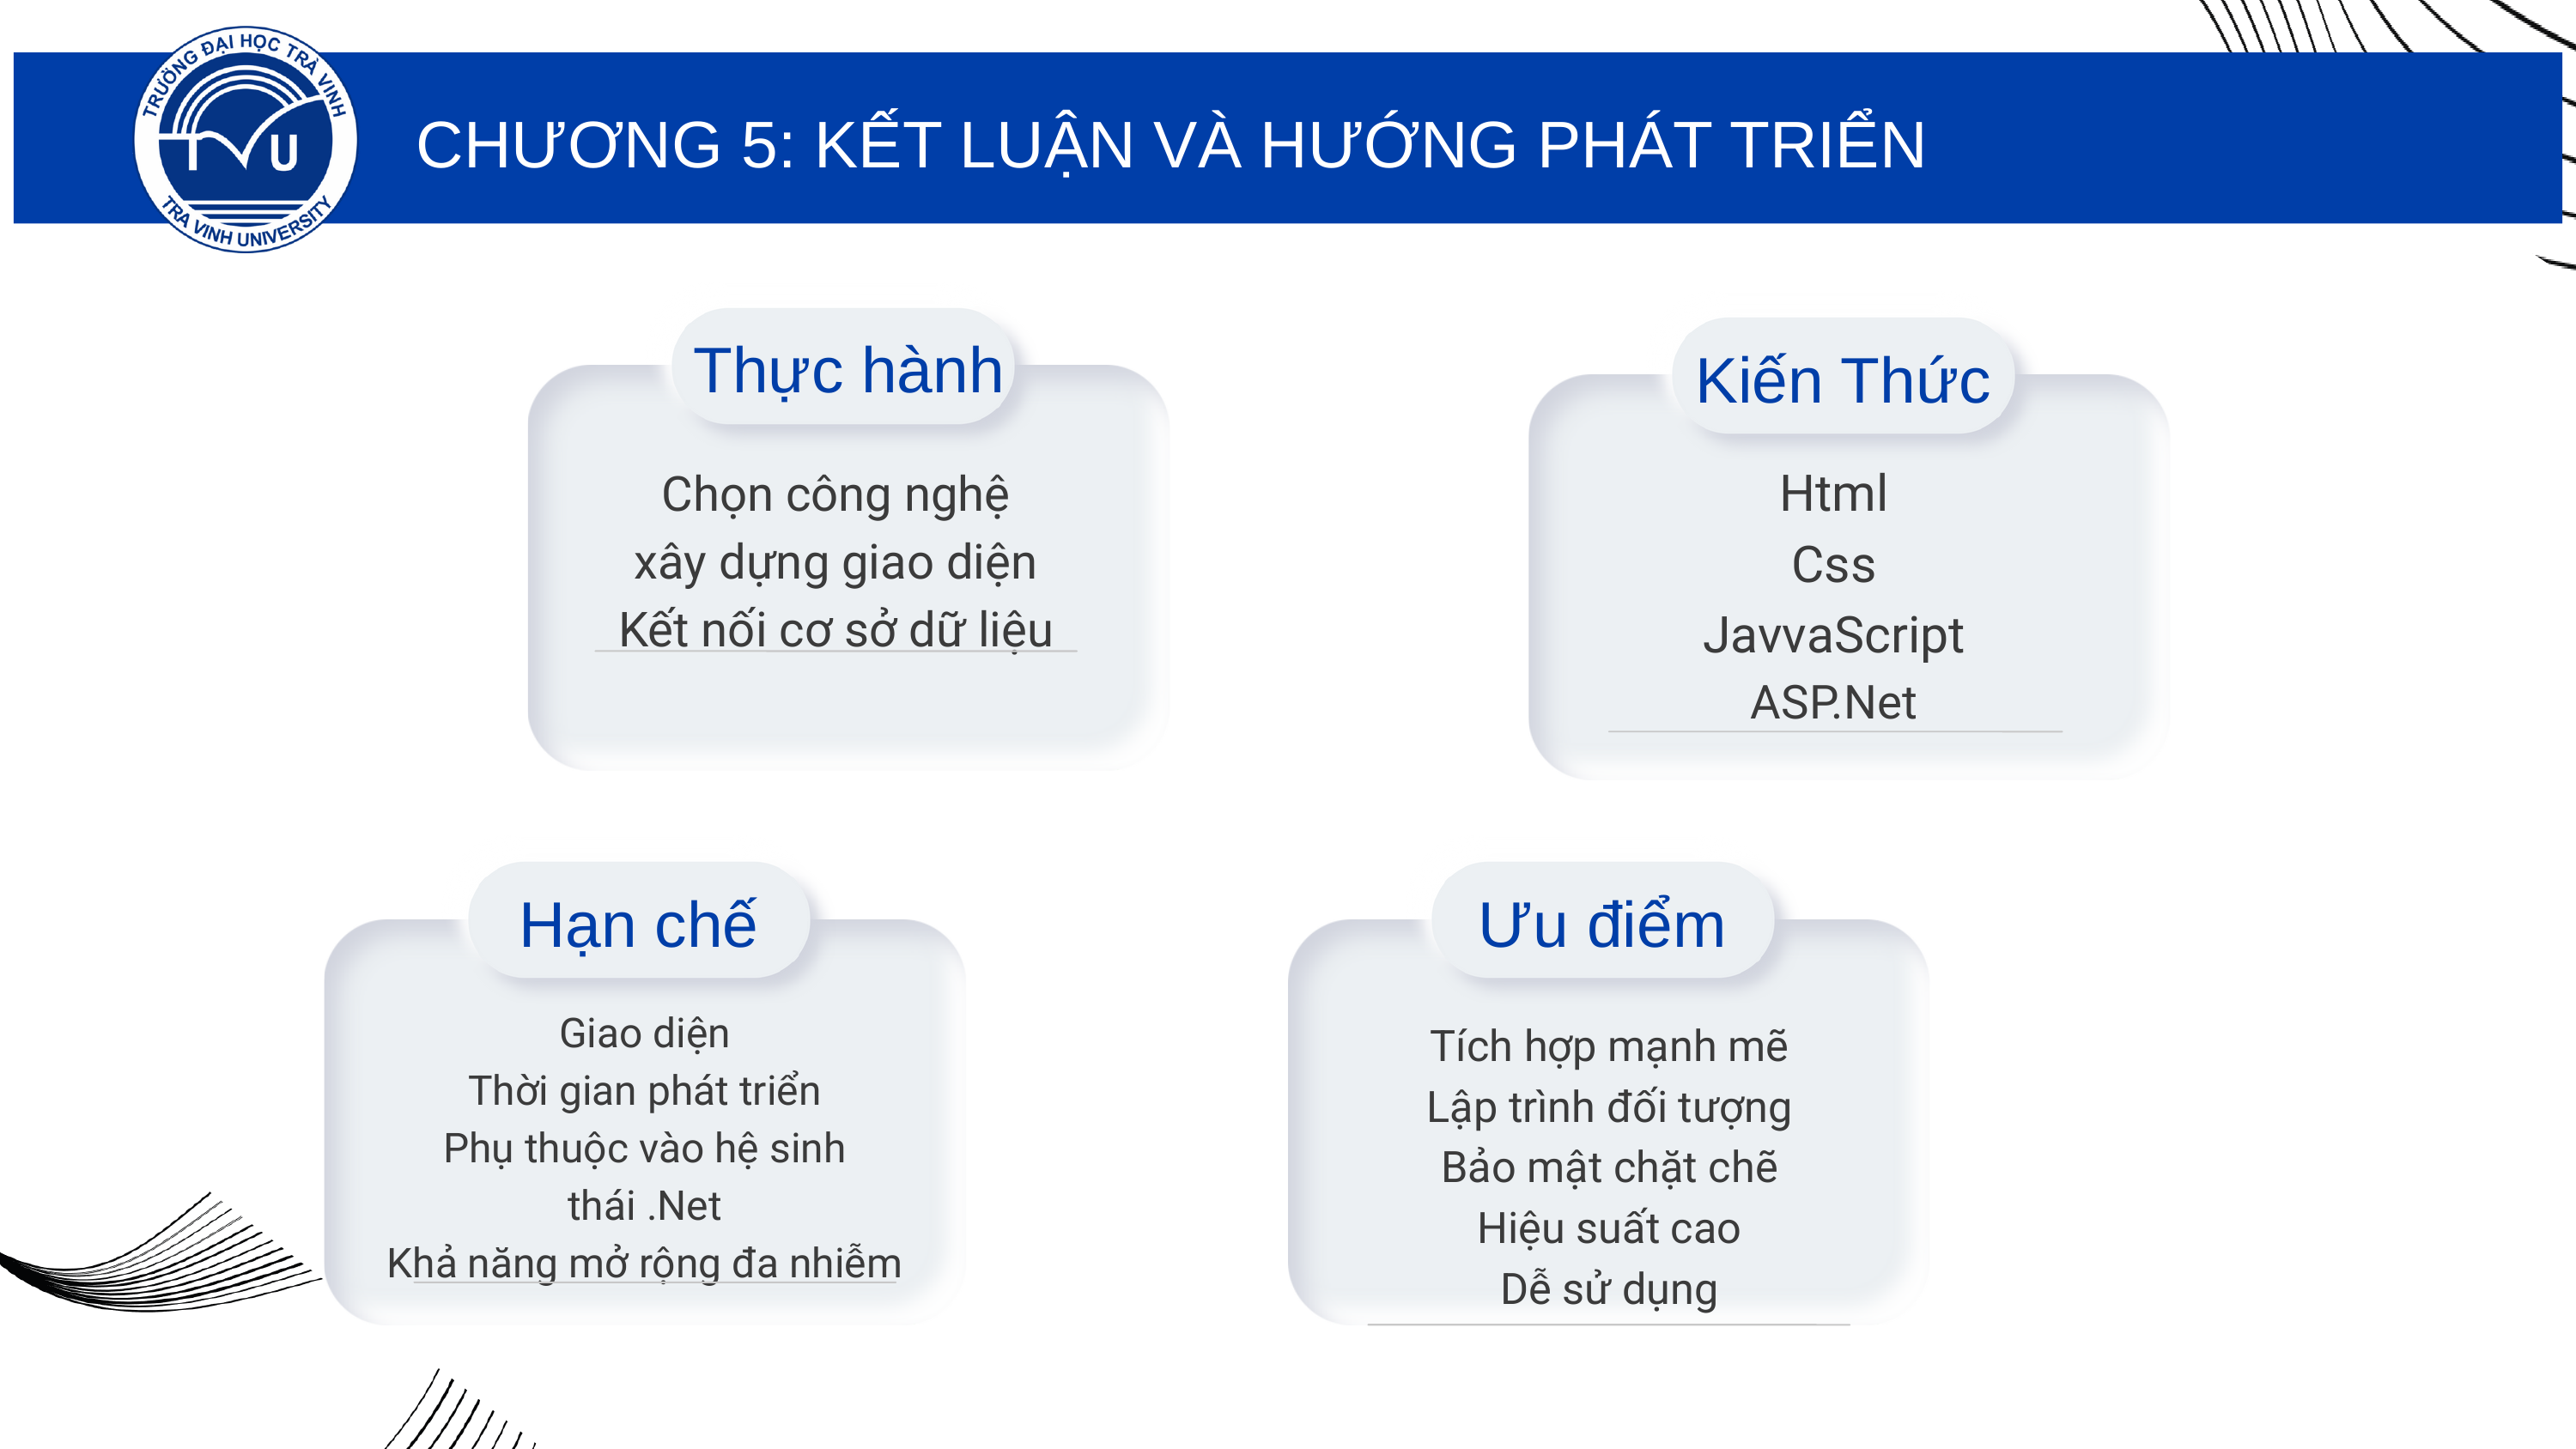

CHƯƠNG 5: KẾT LUẬN VÀ HƯỚNG PHÁT TRIỂN

Thực hành
Kiến Thức

Html
Css
JavvaScript
ASP.Net

Chọn công nghệ
xây dựng giao diện
Kết nối cơ sở dữ liệu

3

Hạn chế
Ưu điểm

Giao diện
Thời gian phát triển
Phụ thuộc vào hệ sinh thái .Net
Khả năng mở rộng đa nhiễm

Tích hợp mạnh mẽ
Lập trình đối tượng
Bảo mật chặt chẽ
Hiệu suất cao
Dễ sử dụng